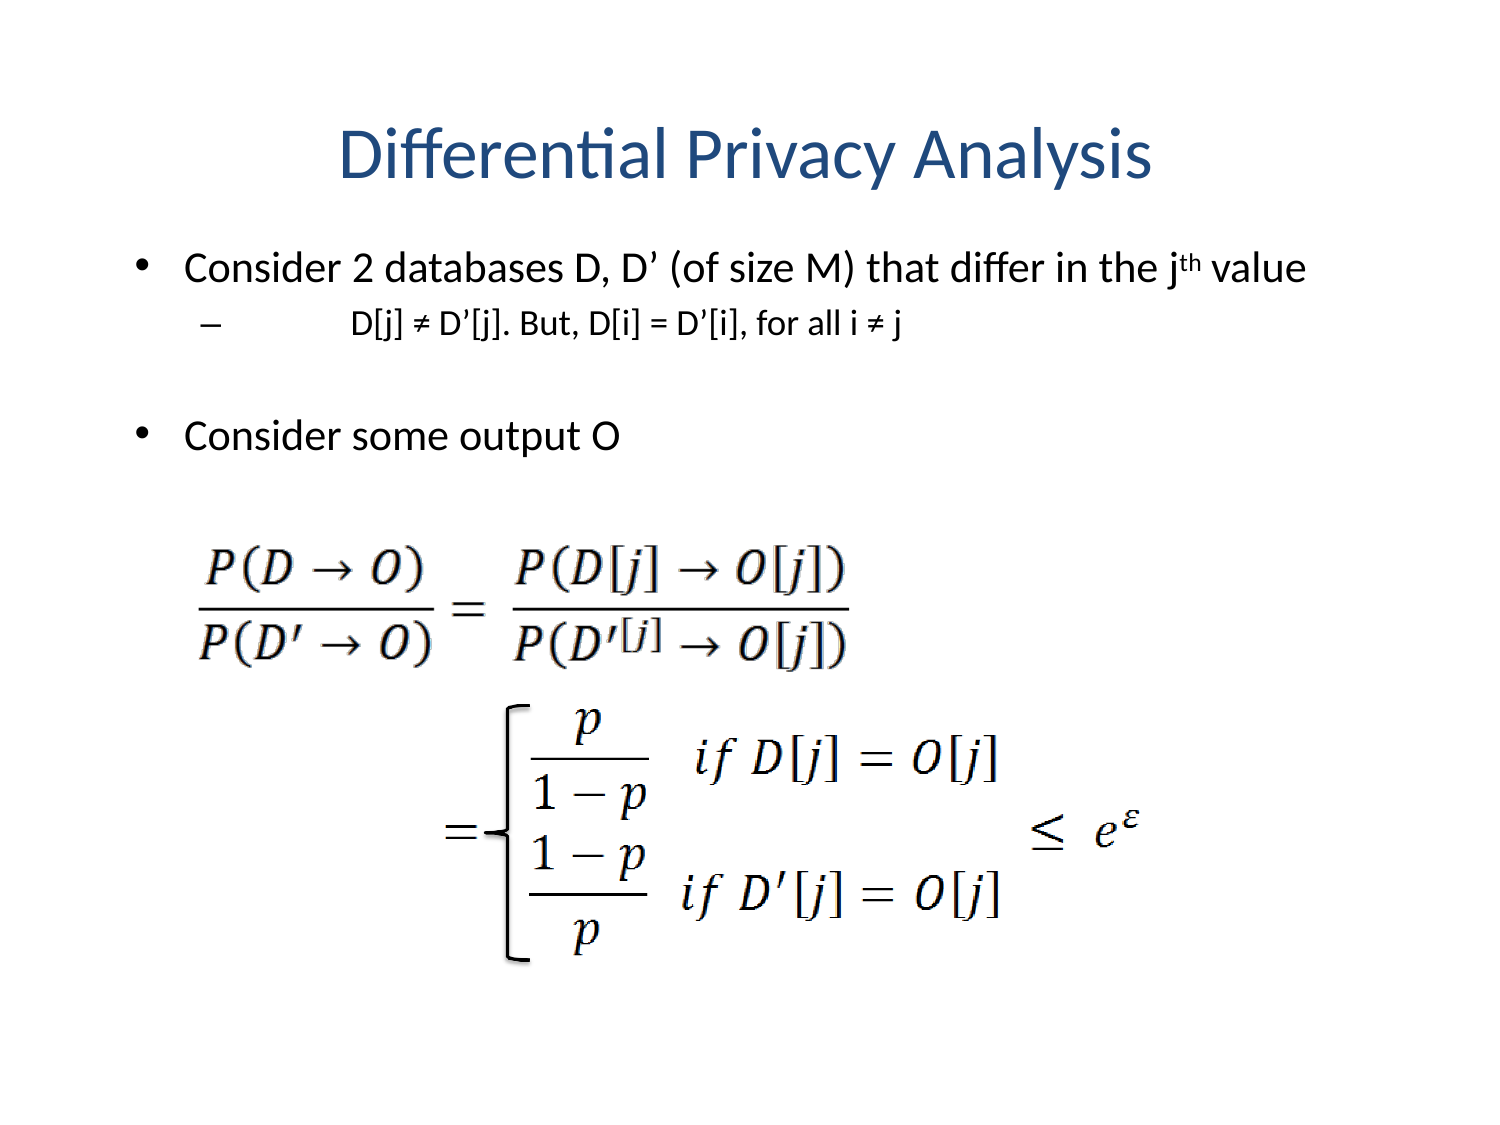

# Diﬀerential Privacy Analysis
Consider 2 databases D, D’ (of size M) that diﬀer in the jth value
–	D[j] ≠ D’[j]. But, D[i] = D’[i], for all i ≠ j

Consider some output O